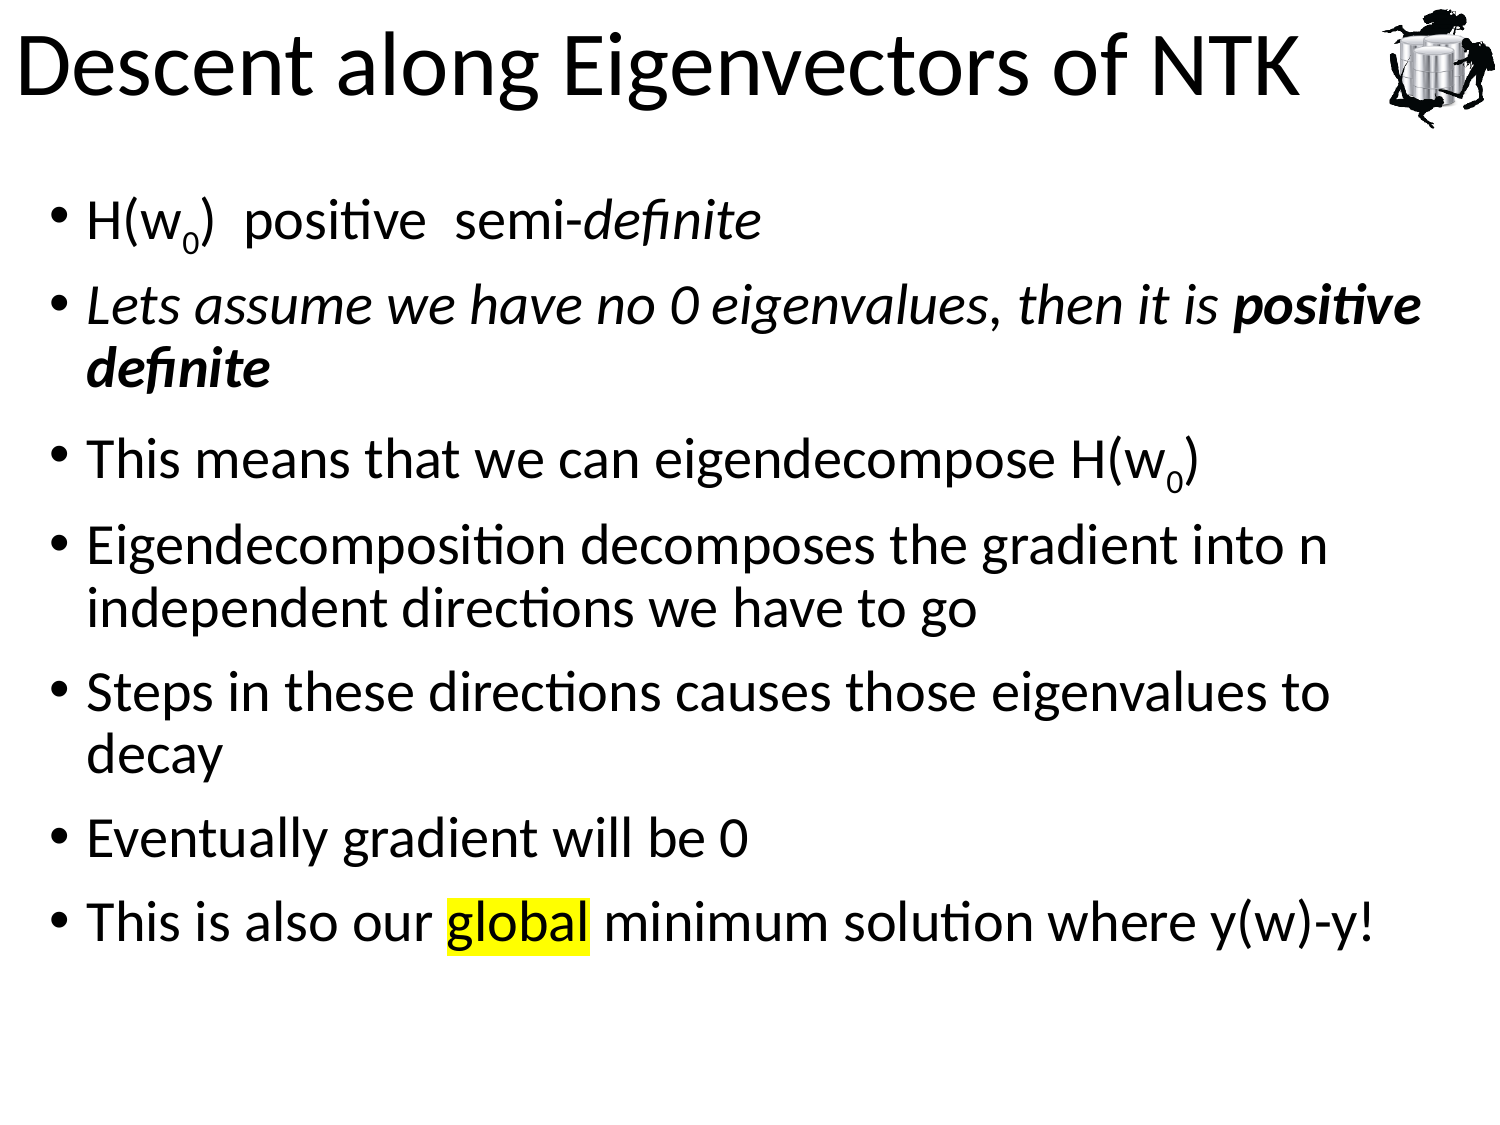

# Descent along Eigenvectors of NTK
H(w0)  positive  semi-definite
Lets assume we have no 0 eigenvalues, then it is positive definite
This means that we can eigendecompose H(w0)
Eigendecomposition decomposes the gradient into n independent directions we have to go
Steps in these directions causes those eigenvalues to decay
Eventually gradient will be 0
This is also our global minimum solution where y(w)-y!